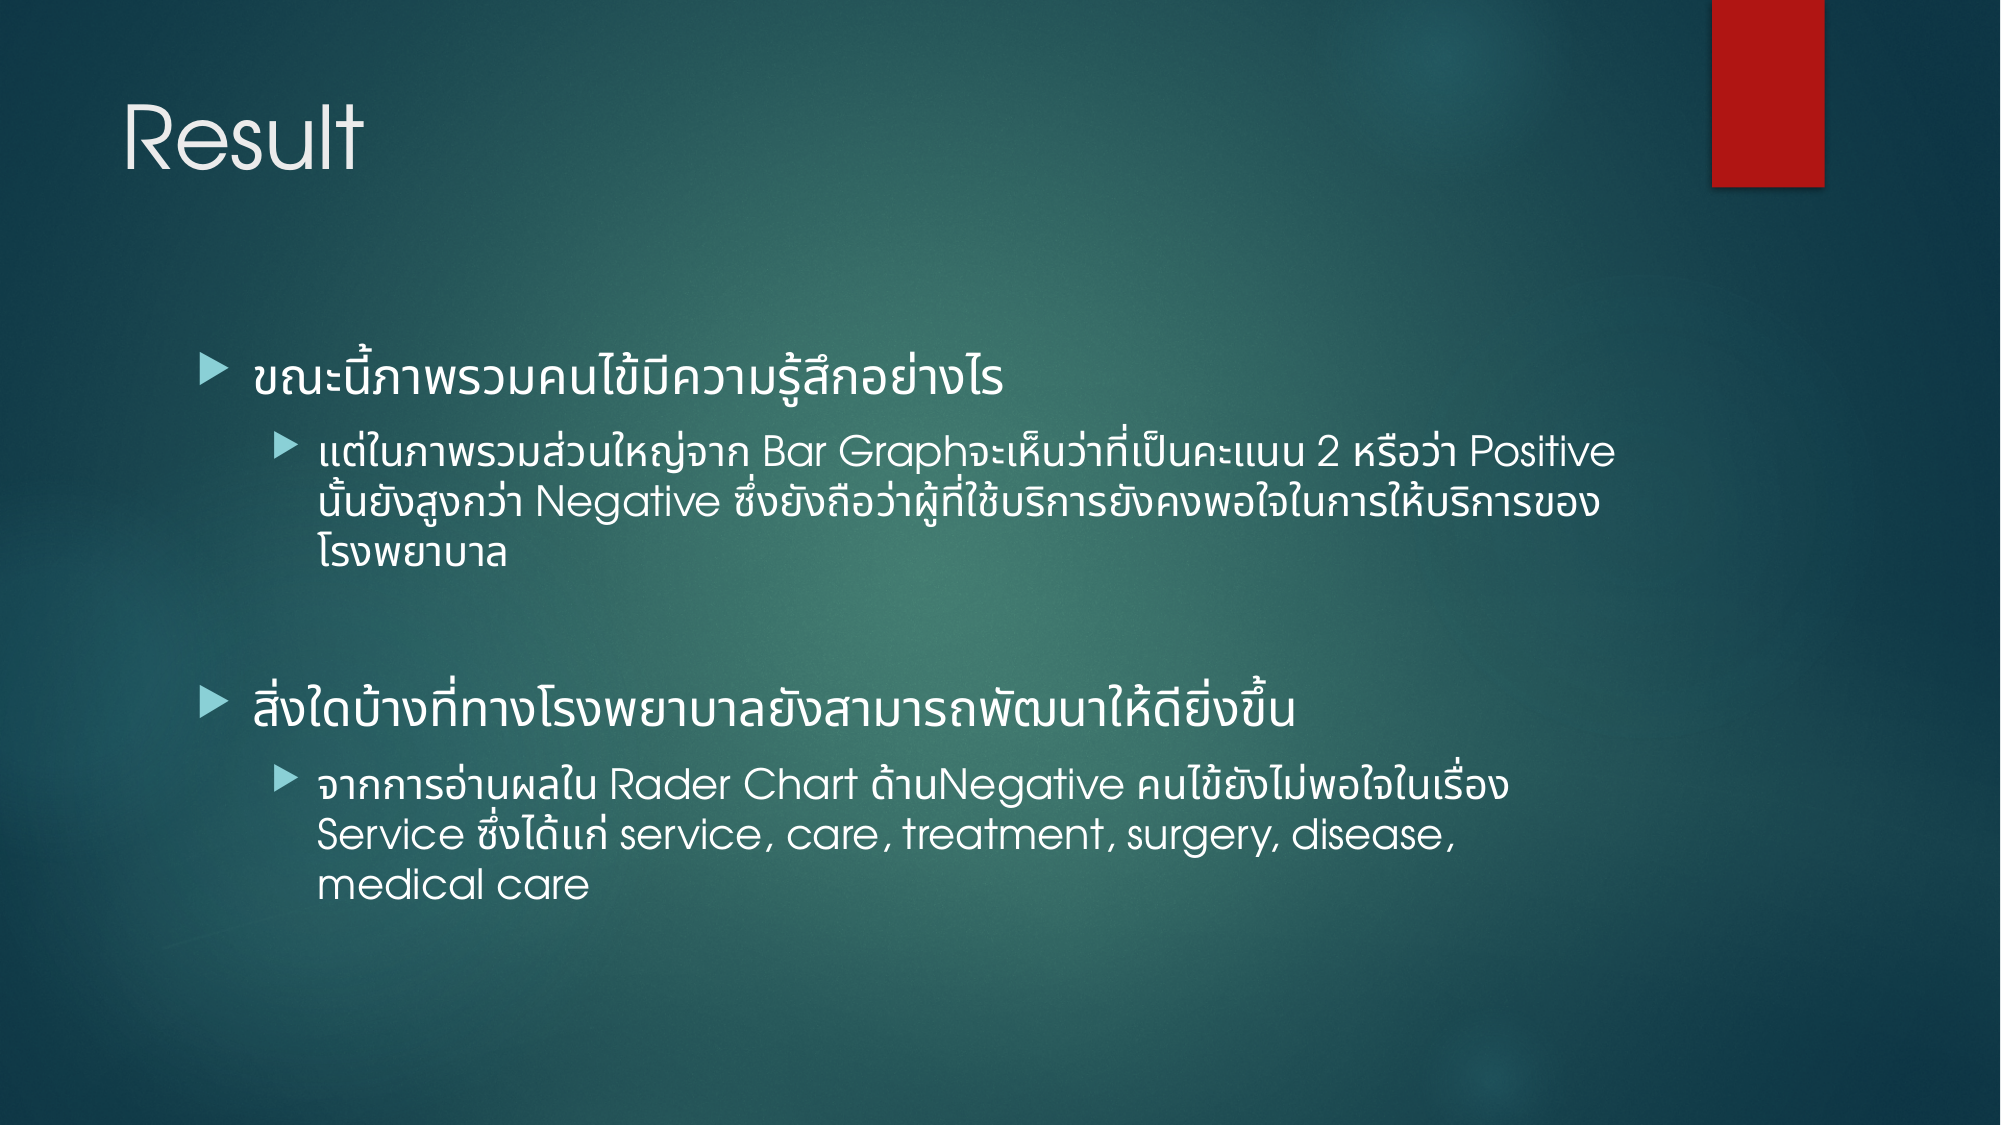

# Result
ขณะนี้ภาพรวมคนไข้มีความรู้สึกอย่างไร
แต่ในภาพรวมส่วนใหญ่จาก Bar Graphจะเห็นว่าที่เป็นคะแนน 2 หรือว่า Positive นั้นยังสูงกว่า Negative ซึ่งยังถือว่าผู้ที่ใช้บริการยังคงพอใจในการให้บริการของโรงพยาบาล

สิ่งใดบ้างที่ทางโรงพยาบาลยังสามารถพัฒนาให้ดียิ่งขึ้น
จากการอ่านผลใน Rader Chart ด้านNegative คนไข้ยังไม่พอใจในเรื่อง Service ซึ่งได้แก่ service, care, treatment, surgery, disease, medical care